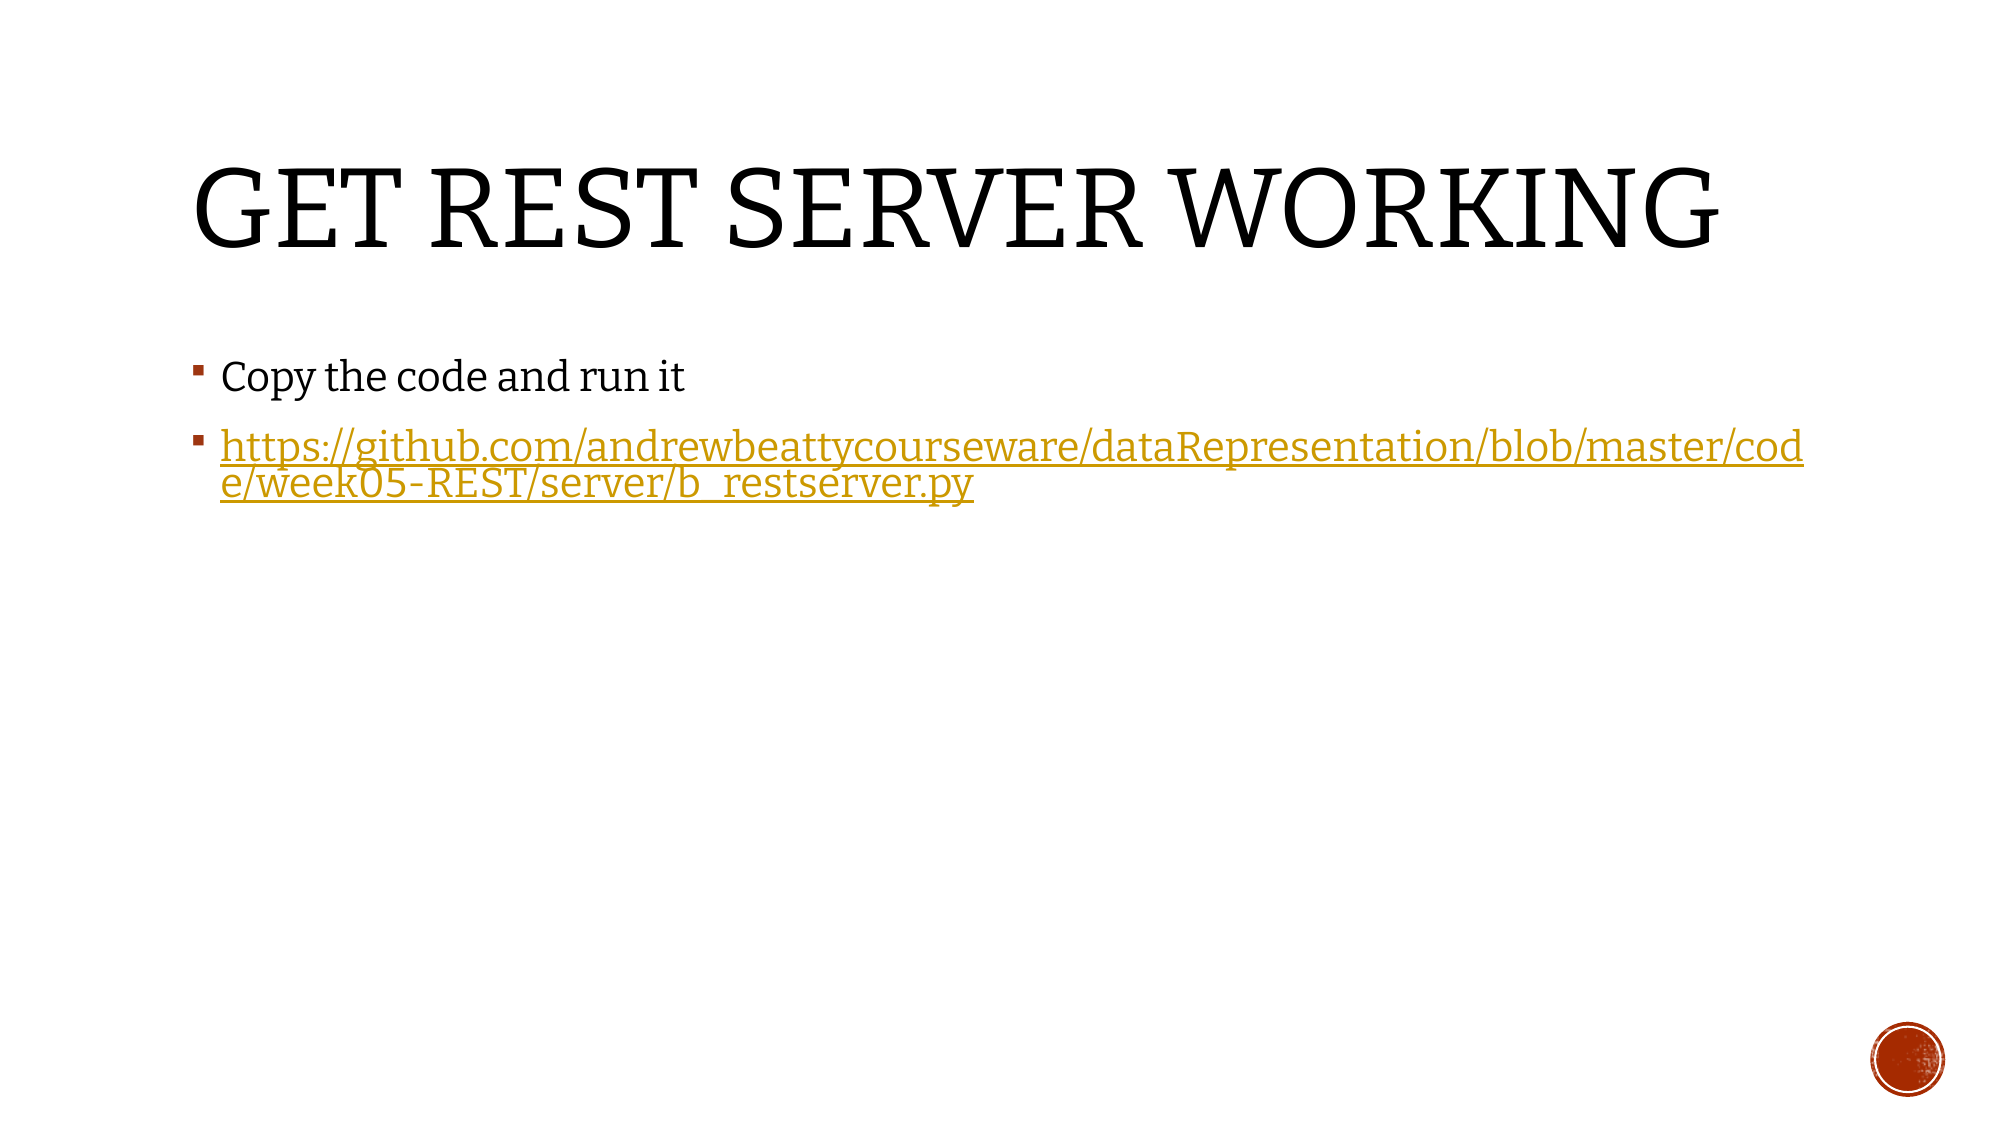

# Get REST server working
Copy the code and run it
https://github.com/andrewbeattycourseware/dataRepresentation/blob/master/code/week05-REST/server/b_restserver.py